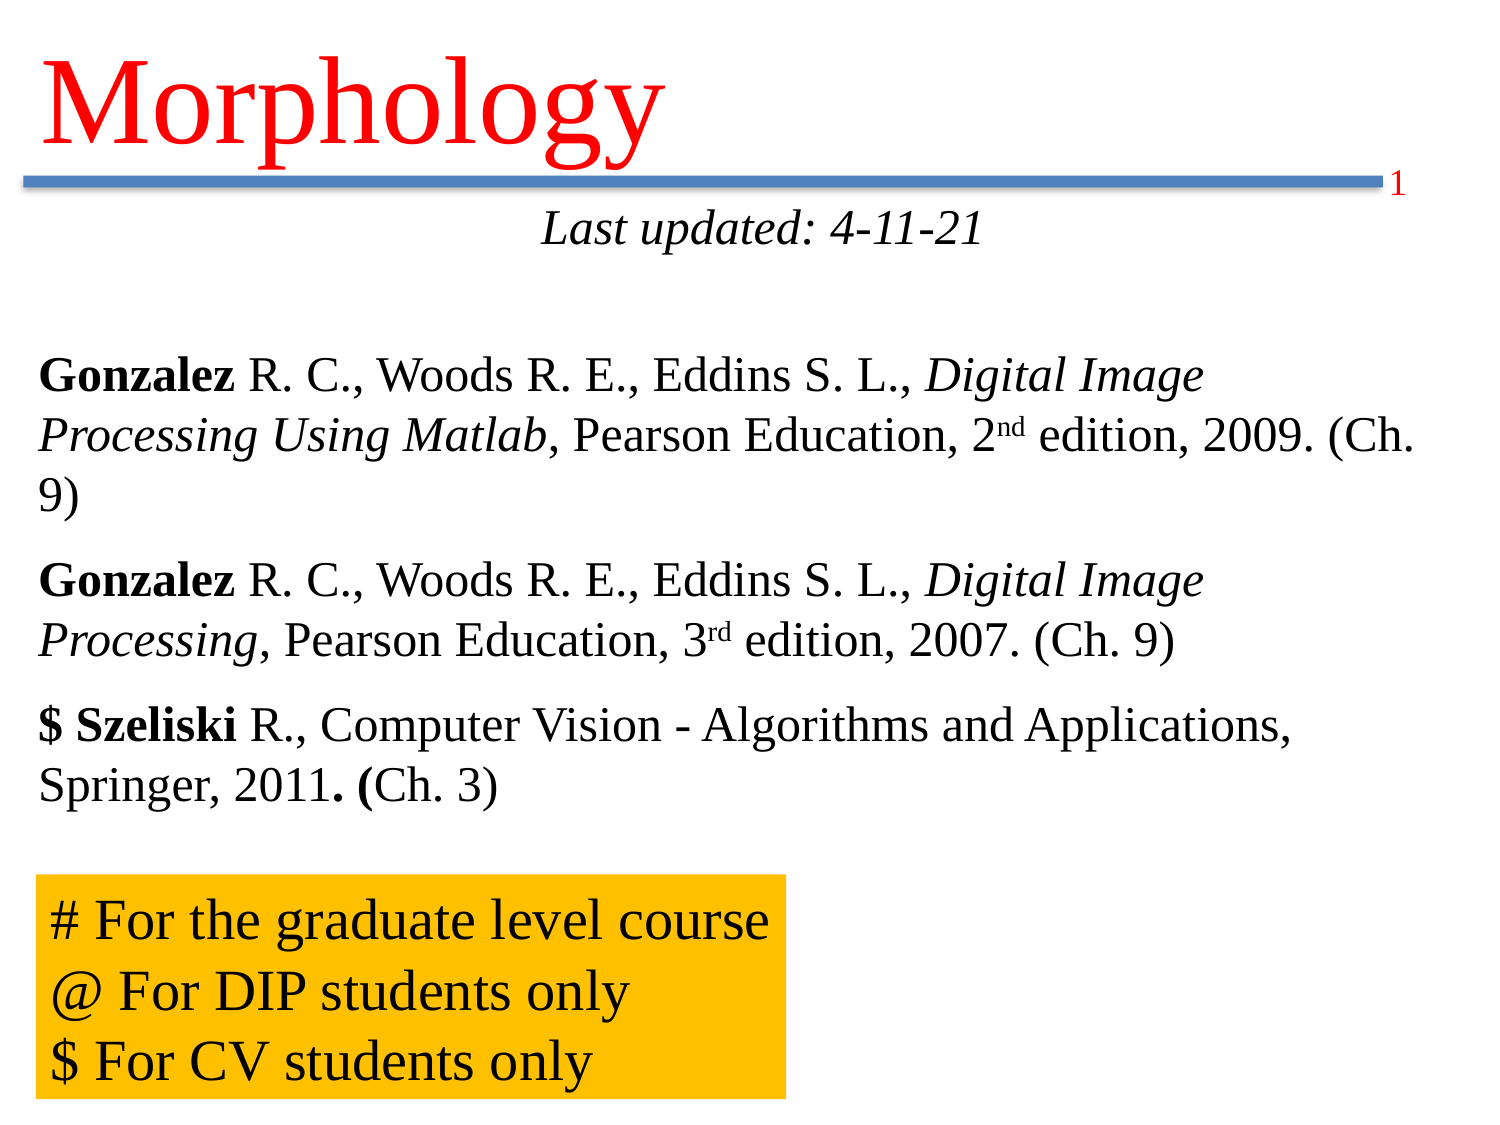

# Morphology
Last updated: 4-11-21
Gonzalez R. C., Woods R. E., Eddins S. L., Digital Image Processing Using Matlab, Pearson Education, 2nd edition, 2009. (Ch. 9)
Gonzalez R. C., Woods R. E., Eddins S. L., Digital Image Processing, Pearson Education, 3rd edition, 2007. (Ch. 9)
$ Szeliski R., Computer Vision - Algorithms and Applications, Springer, 2011. (Ch. 3)
# For the graduate level course
@ For DIP students only
$ For CV students only